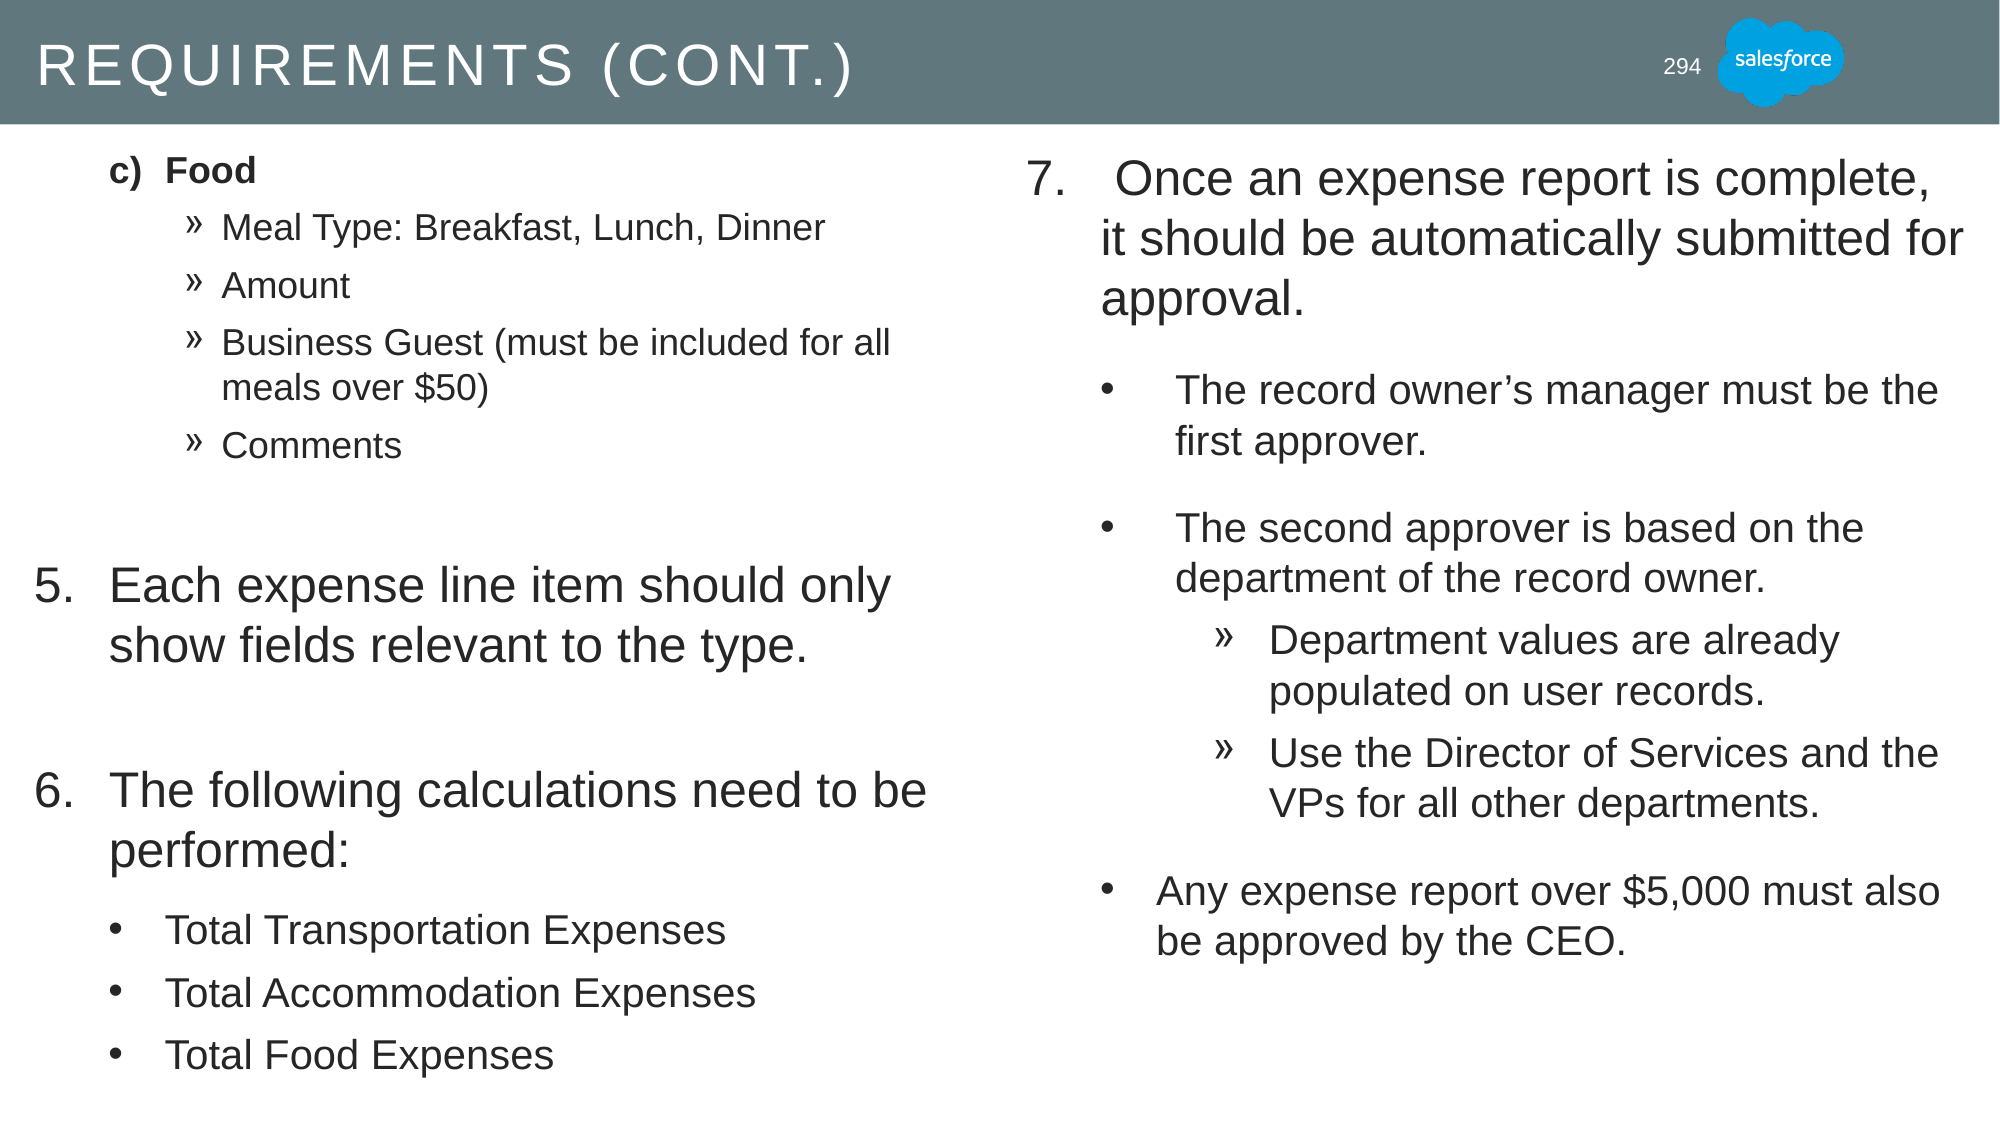

# Requirements (cont.)
294
Food
Meal Type: Breakfast, Lunch, Dinner
Amount
Business Guest (must be included for all meals over $50)
Comments

Each expense line item should only show fields relevant to the type.

The following calculations need to be performed:
Total Transportation Expenses
Total Accommodation Expenses
Total Food Expenses

 Once an expense report is complete, it should be automatically submitted for approval.
The record owner’s manager must be the first approver.
The second approver is based on the department of the record owner.
Department values are already populated on user records.
Use the Director of Services and the VPs for all other departments.
Any expense report over $5,000 must also be approved by the CEO.